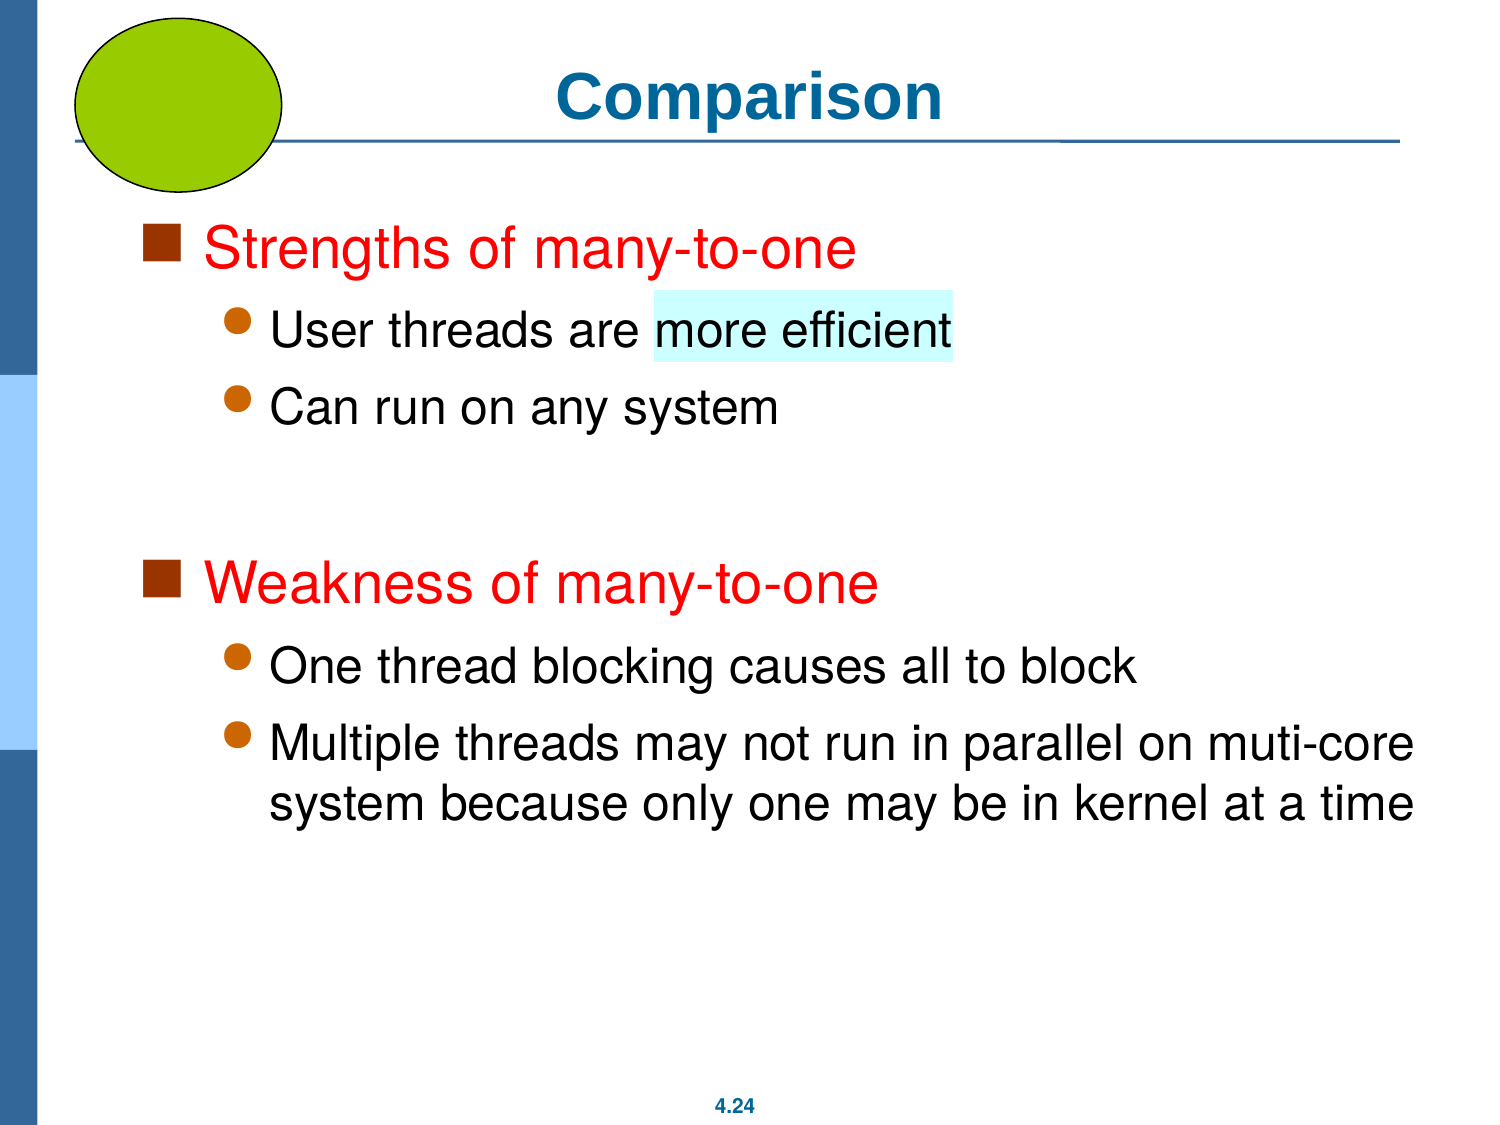

# Comparison
Strengths of many-to-one
User threads are more efficient
Can run on any system

Weakness of many-to-one
One thread blocking causes all to block
Multiple threads may not run in parallel on muti-core system because only one may be in kernel at a time